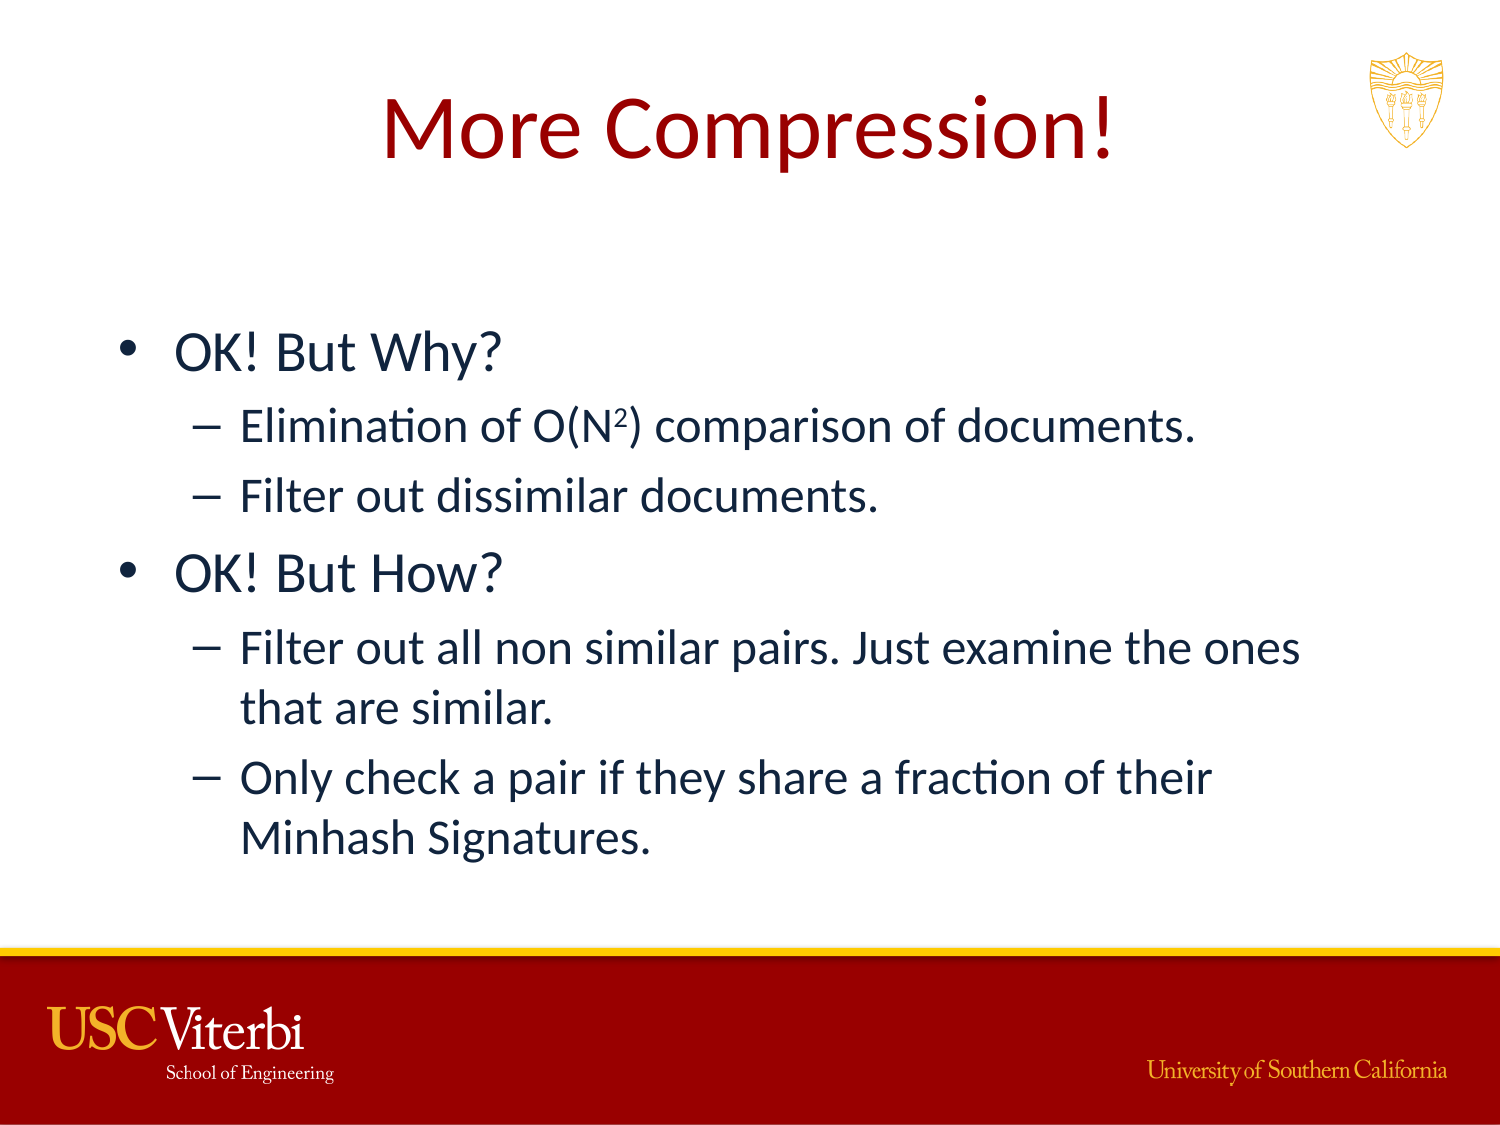

# More Compression!
OK! But Why?
Elimination of O(N2) comparison of documents.
Filter out dissimilar documents.
OK! But How?
Filter out all non similar pairs. Just examine the ones that are similar.
Only check a pair if they share a fraction of their Minhash Signatures.